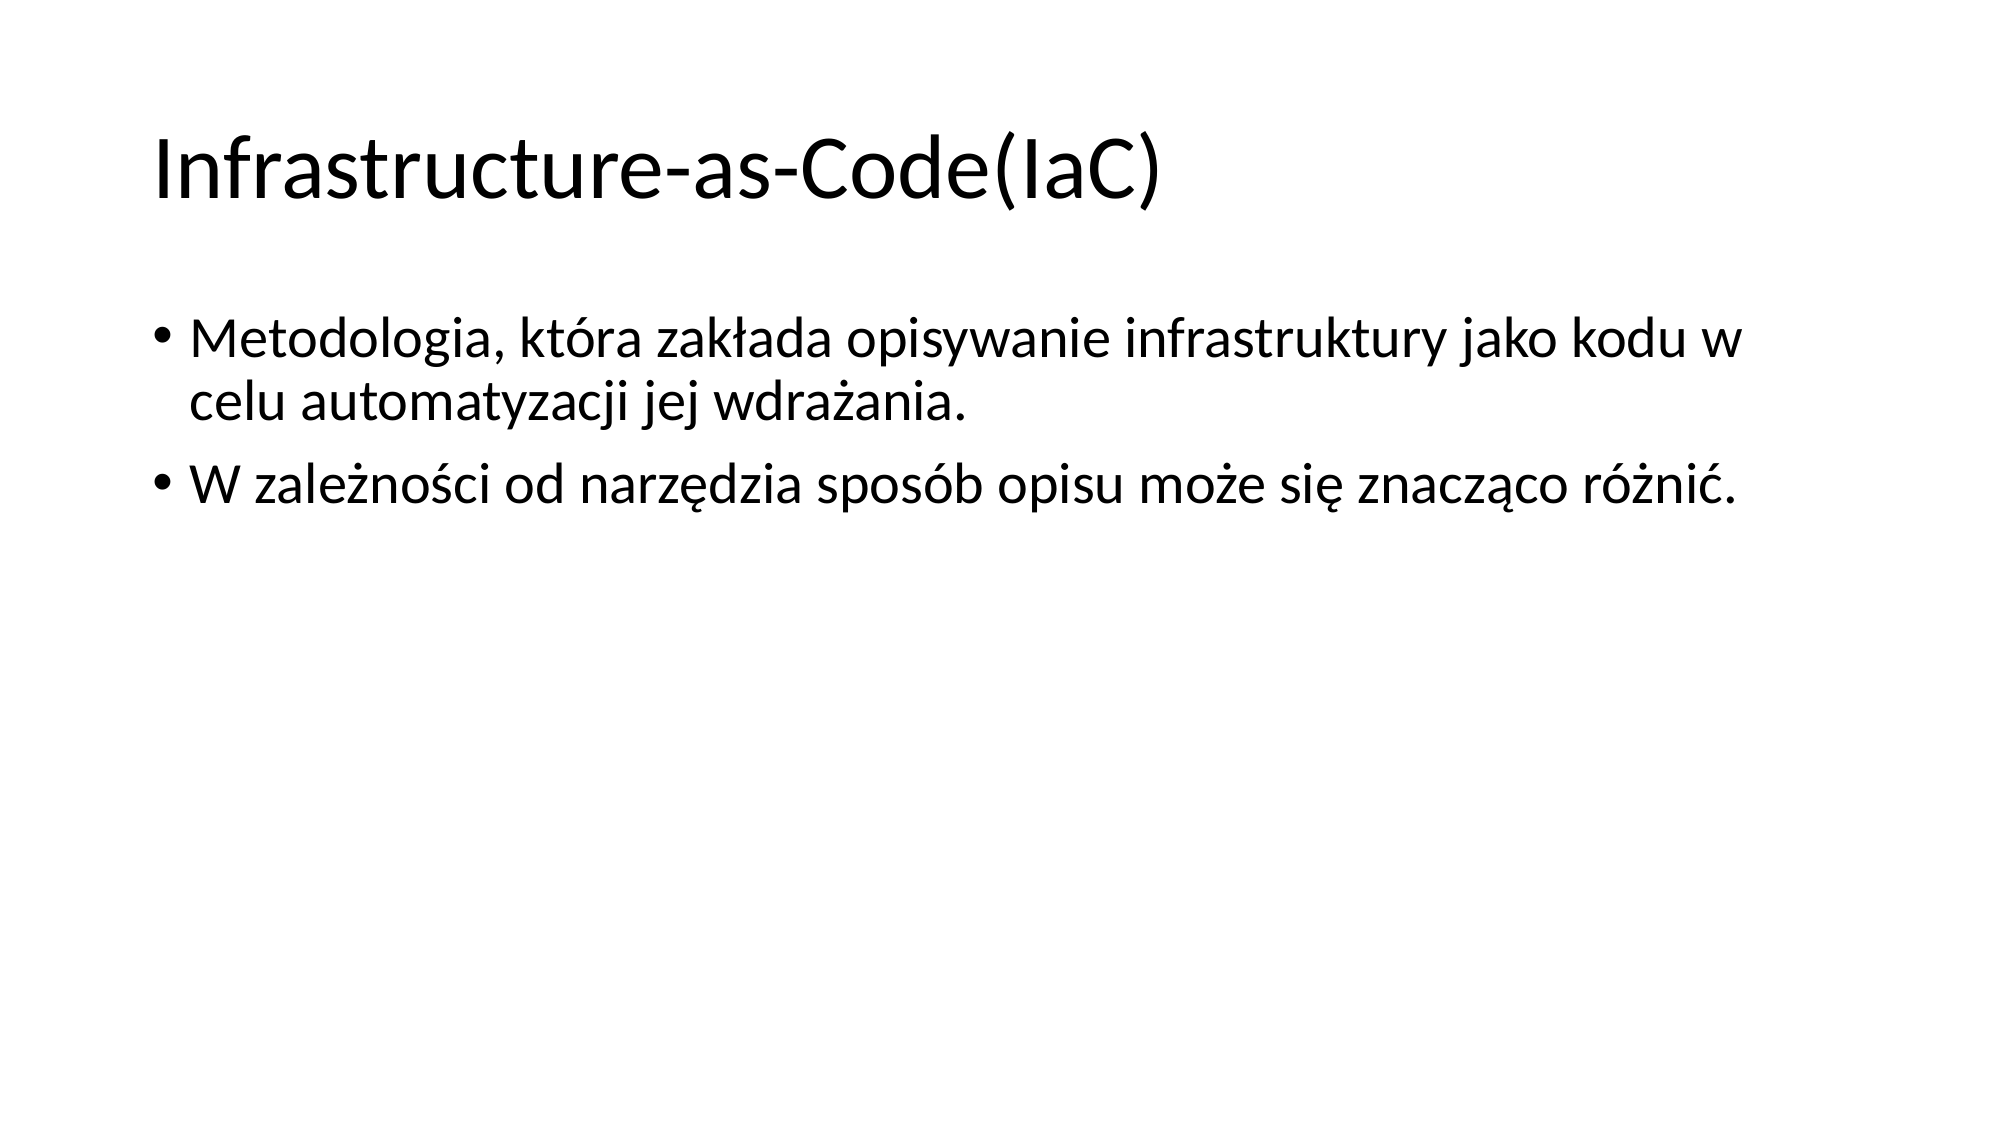

# Infrastructure-as-Code(IaC)
Metodologia, która zakłada opisywanie infrastruktury jako kodu w celu automatyzacji jej wdrażania.
W zależności od narzędzia sposób opisu może się znacząco różnić.